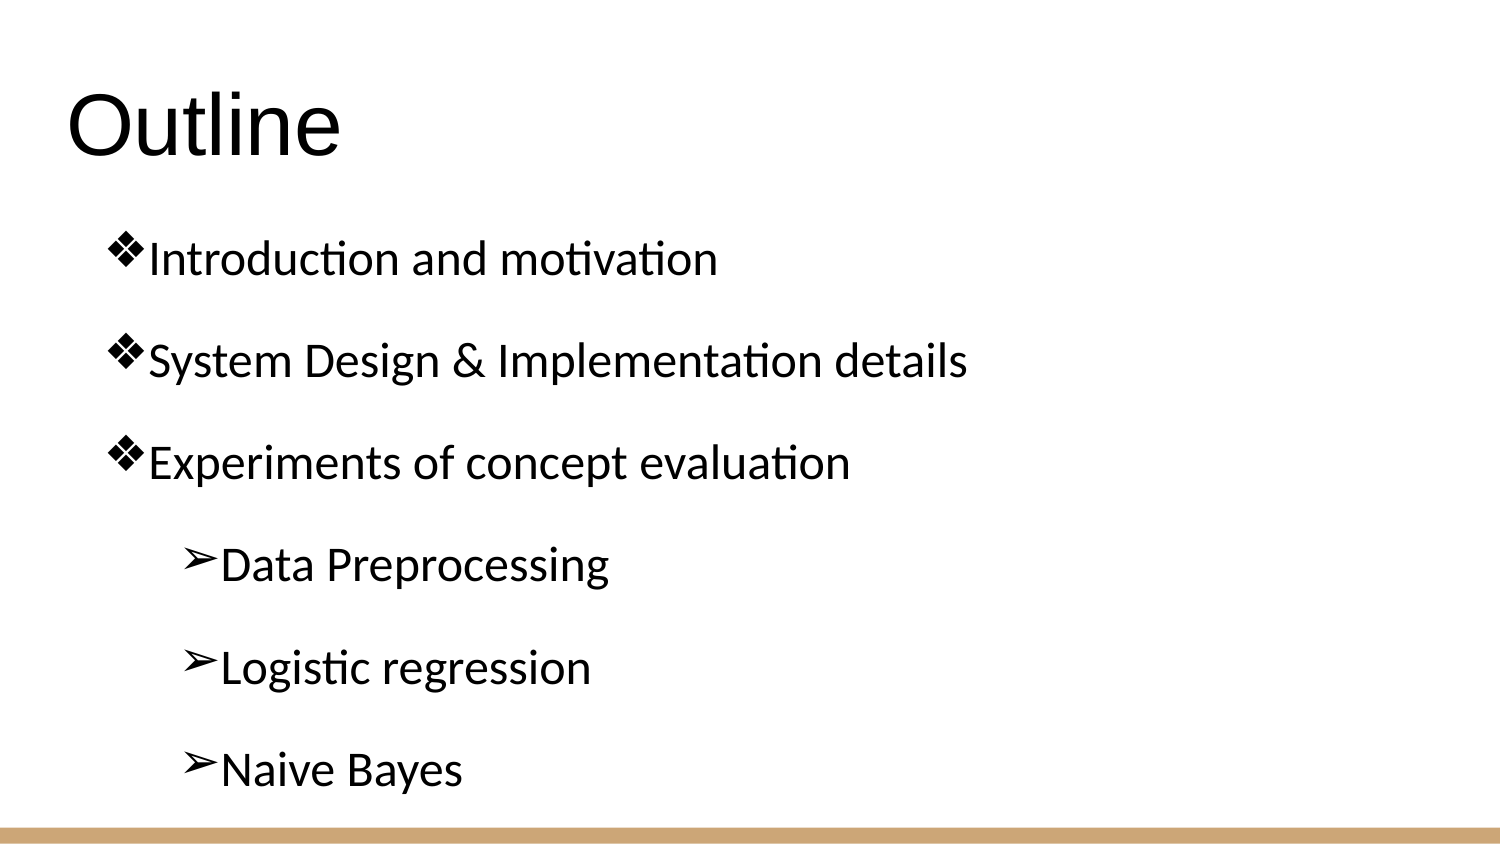

# Outline
Introduction and motivation
System Design & Implementation details
Experiments of concept evaluation
Data Preprocessing
Logistic regression
Naive Bayes
Gradient Boosting Tree
Conclusion and Discussion